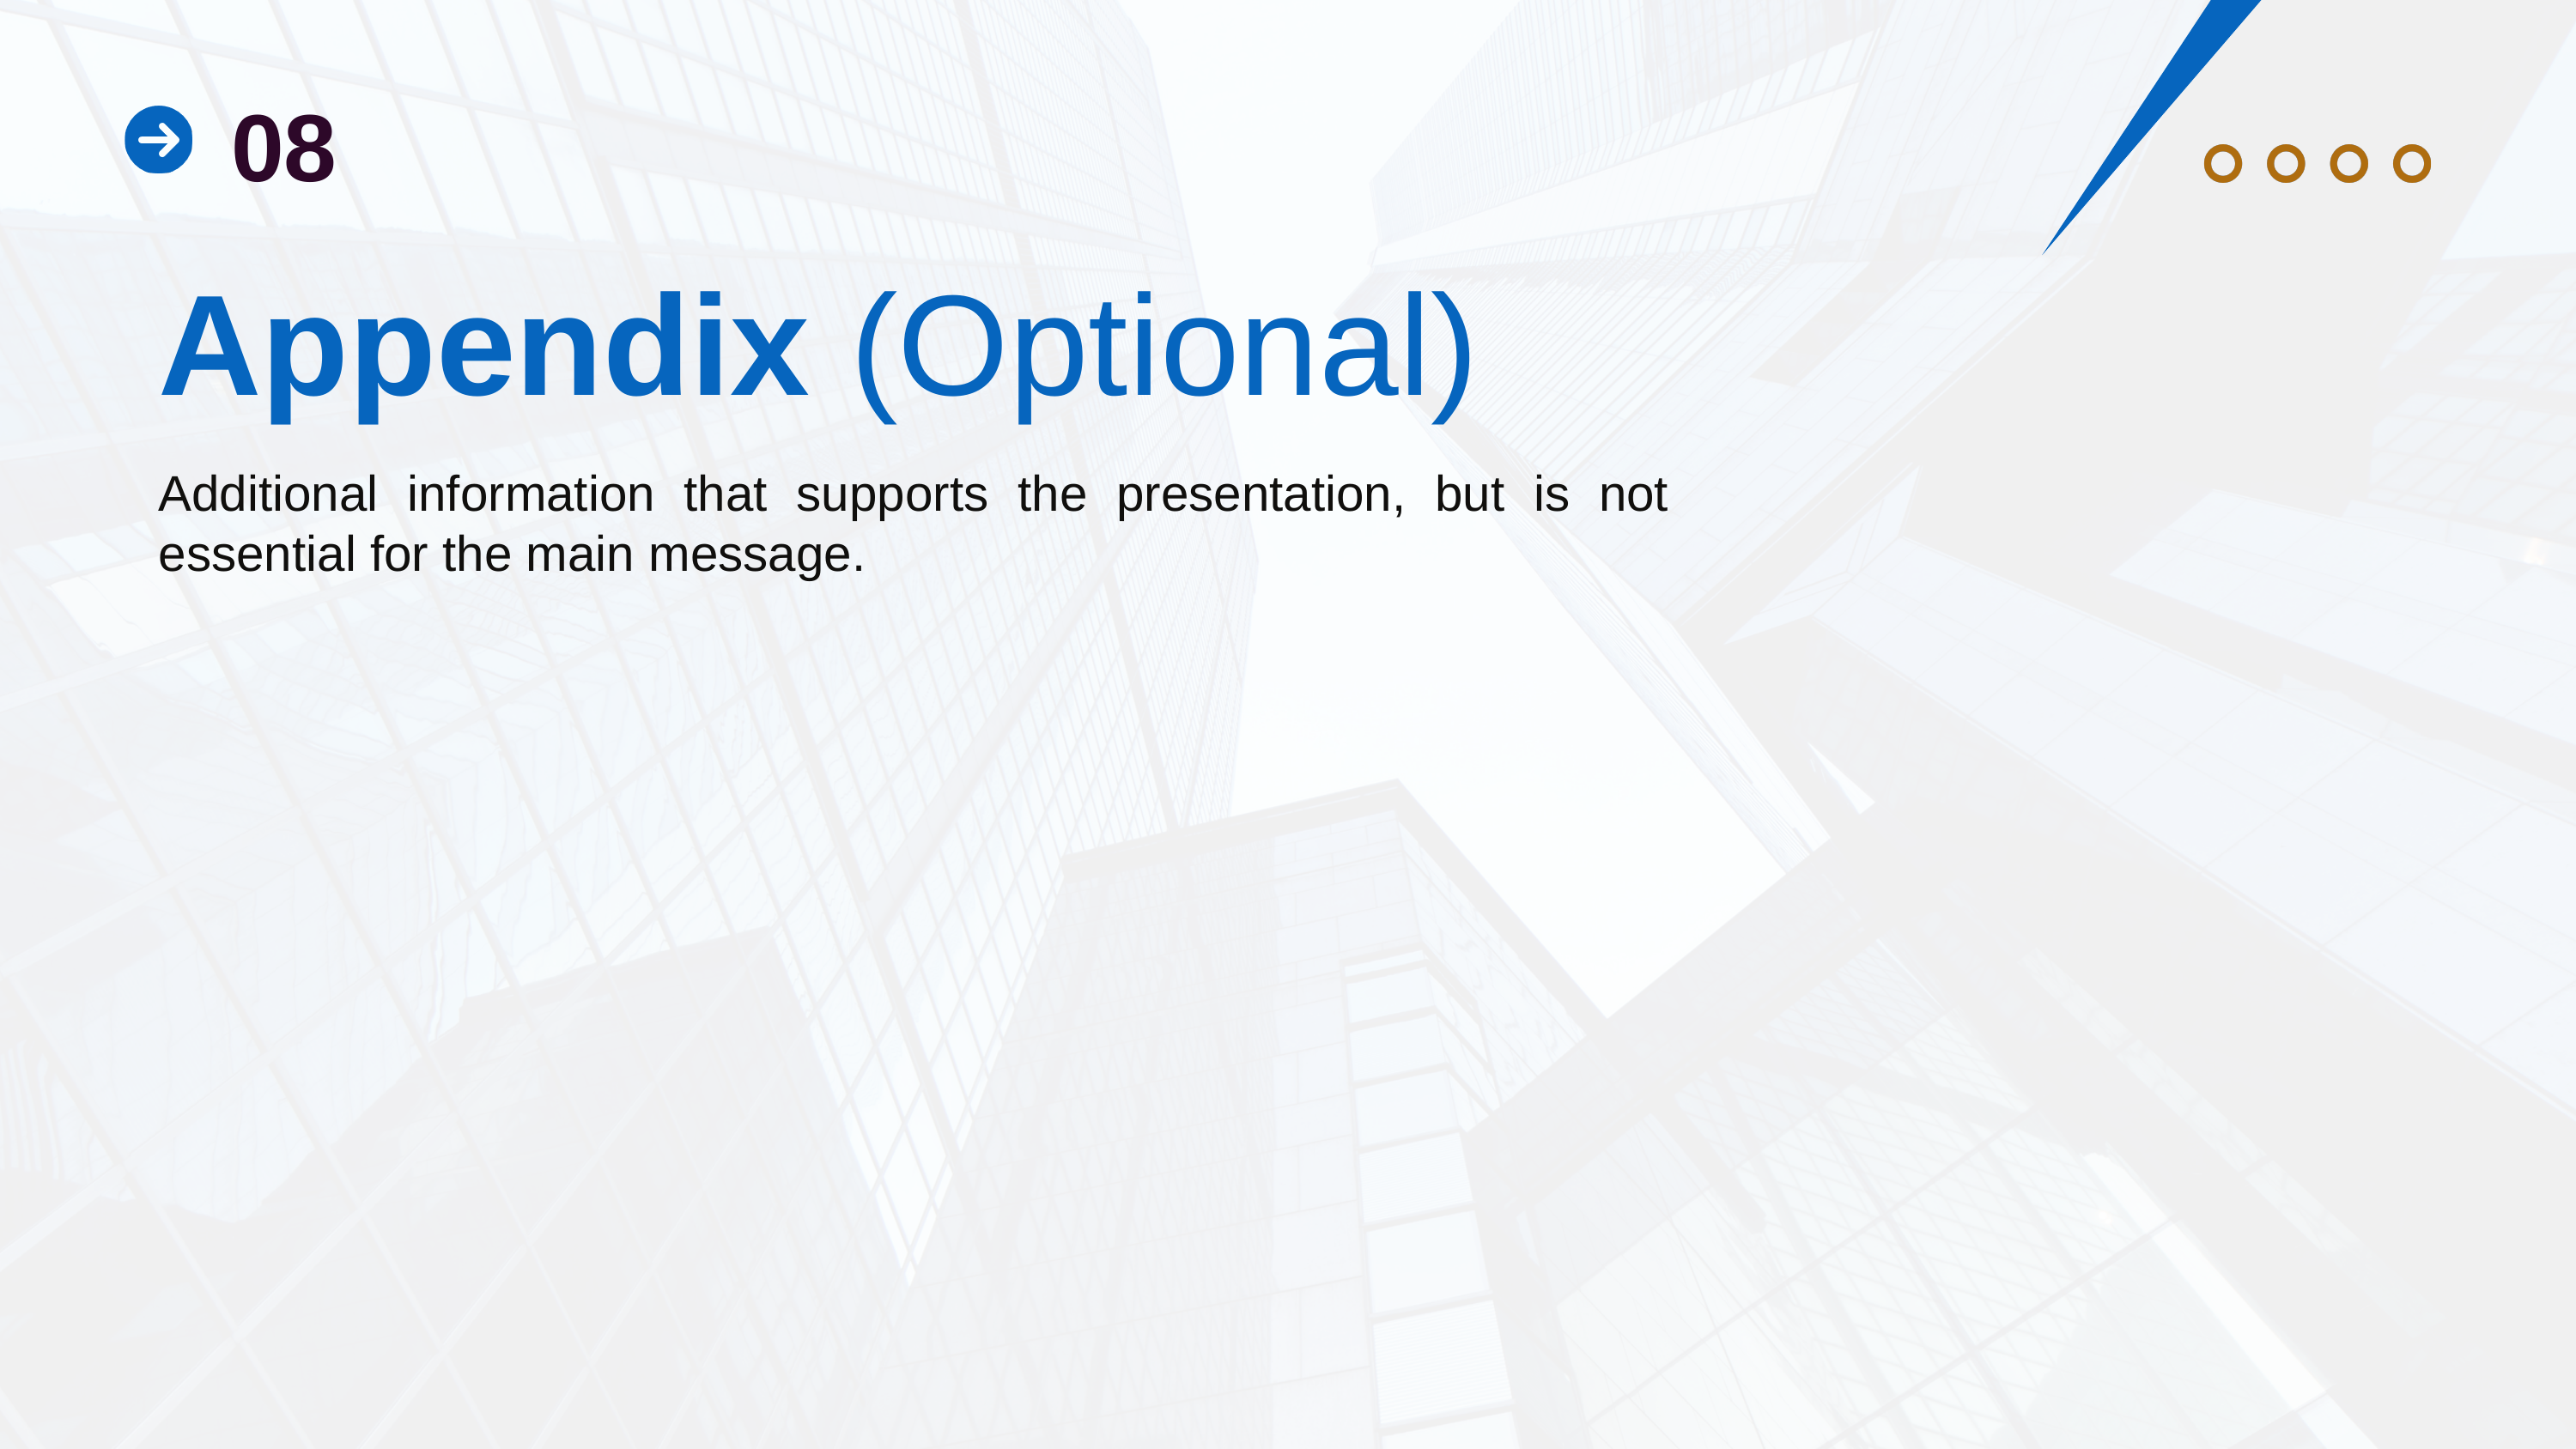

08

Appendix (Optional)
Additional information that supports the presentation, but is not essential for the main message.